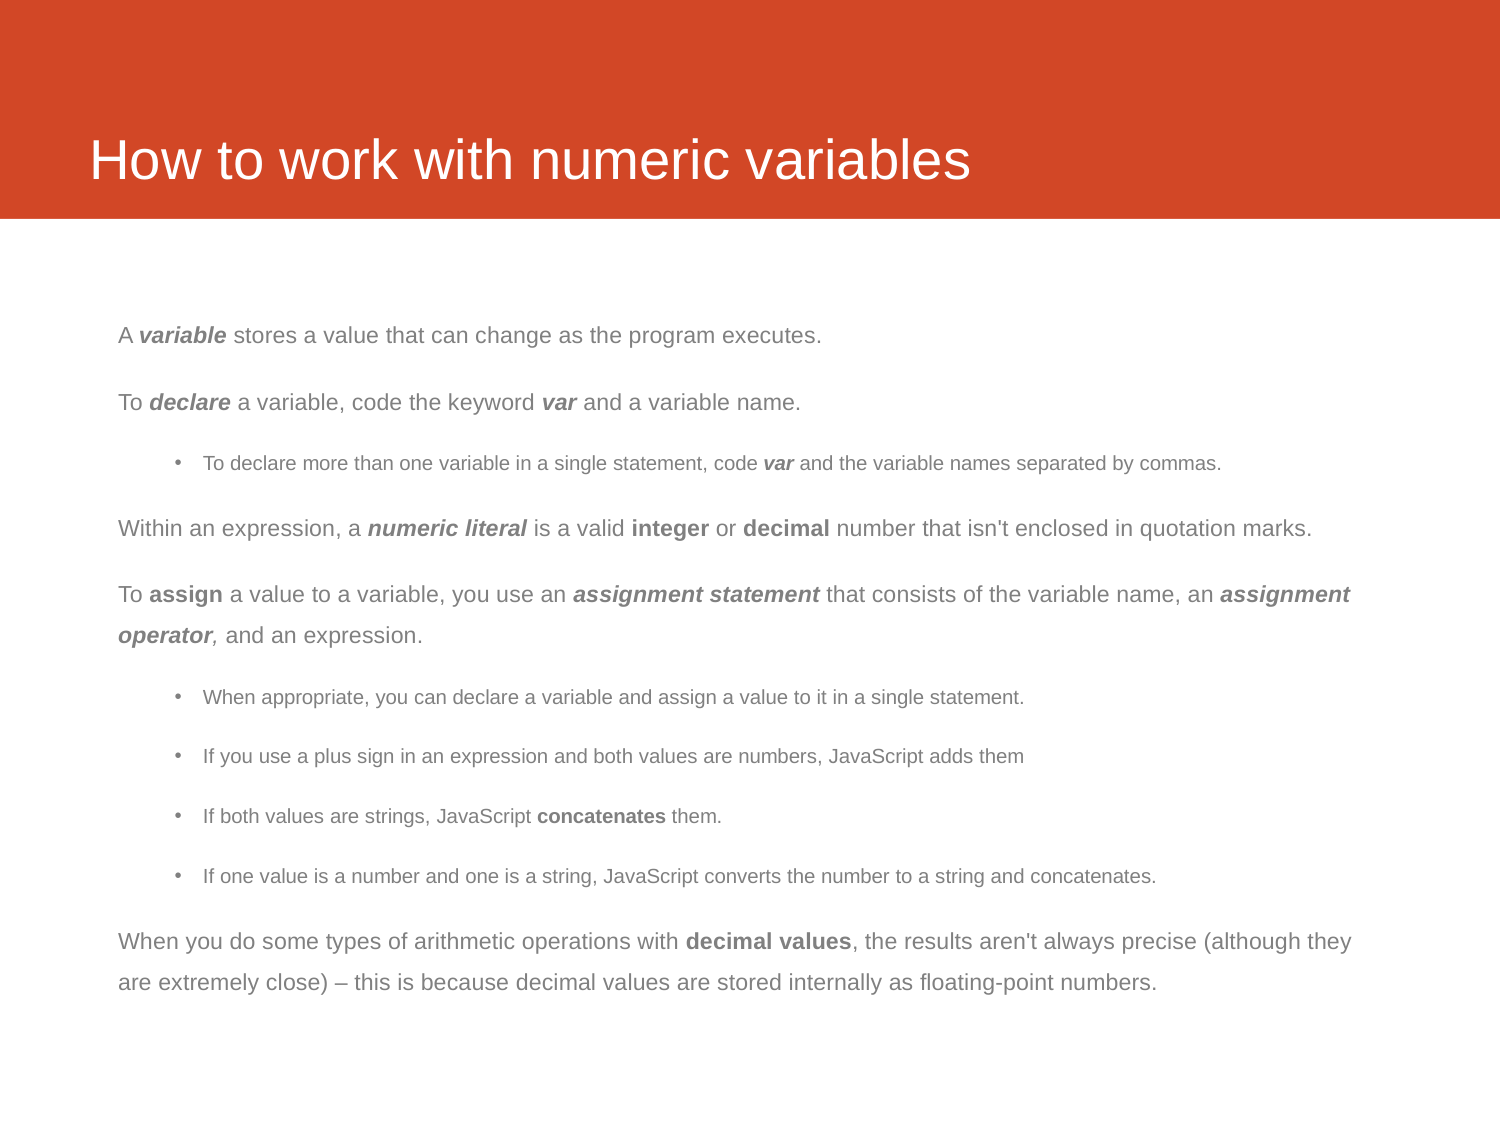

# How to work with numeric variables
A variable stores a value that can change as the program executes.
To declare a variable, code the keyword var and a variable name.
To declare more than one variable in a single statement, code var and the variable names separated by commas.
Within an expression, a numeric literal is a valid integer or decimal number that isn't enclosed in quotation marks.
To assign a value to a variable, you use an assignment statement that consists of the variable name, an assignment operator, and an expression.
When appropriate, you can declare a variable and assign a value to it in a single statement.
If you use a plus sign in an expression and both values are numbers, JavaScript adds them
If both values are strings, JavaScript concatenates them.
If one value is a number and one is a string, JavaScript converts the number to a string and concatenates.
When you do some types of arithmetic operations with decimal values, the results aren't always precise (although they are extremely close) – this is because decimal values are stored internally as floating-point numbers.